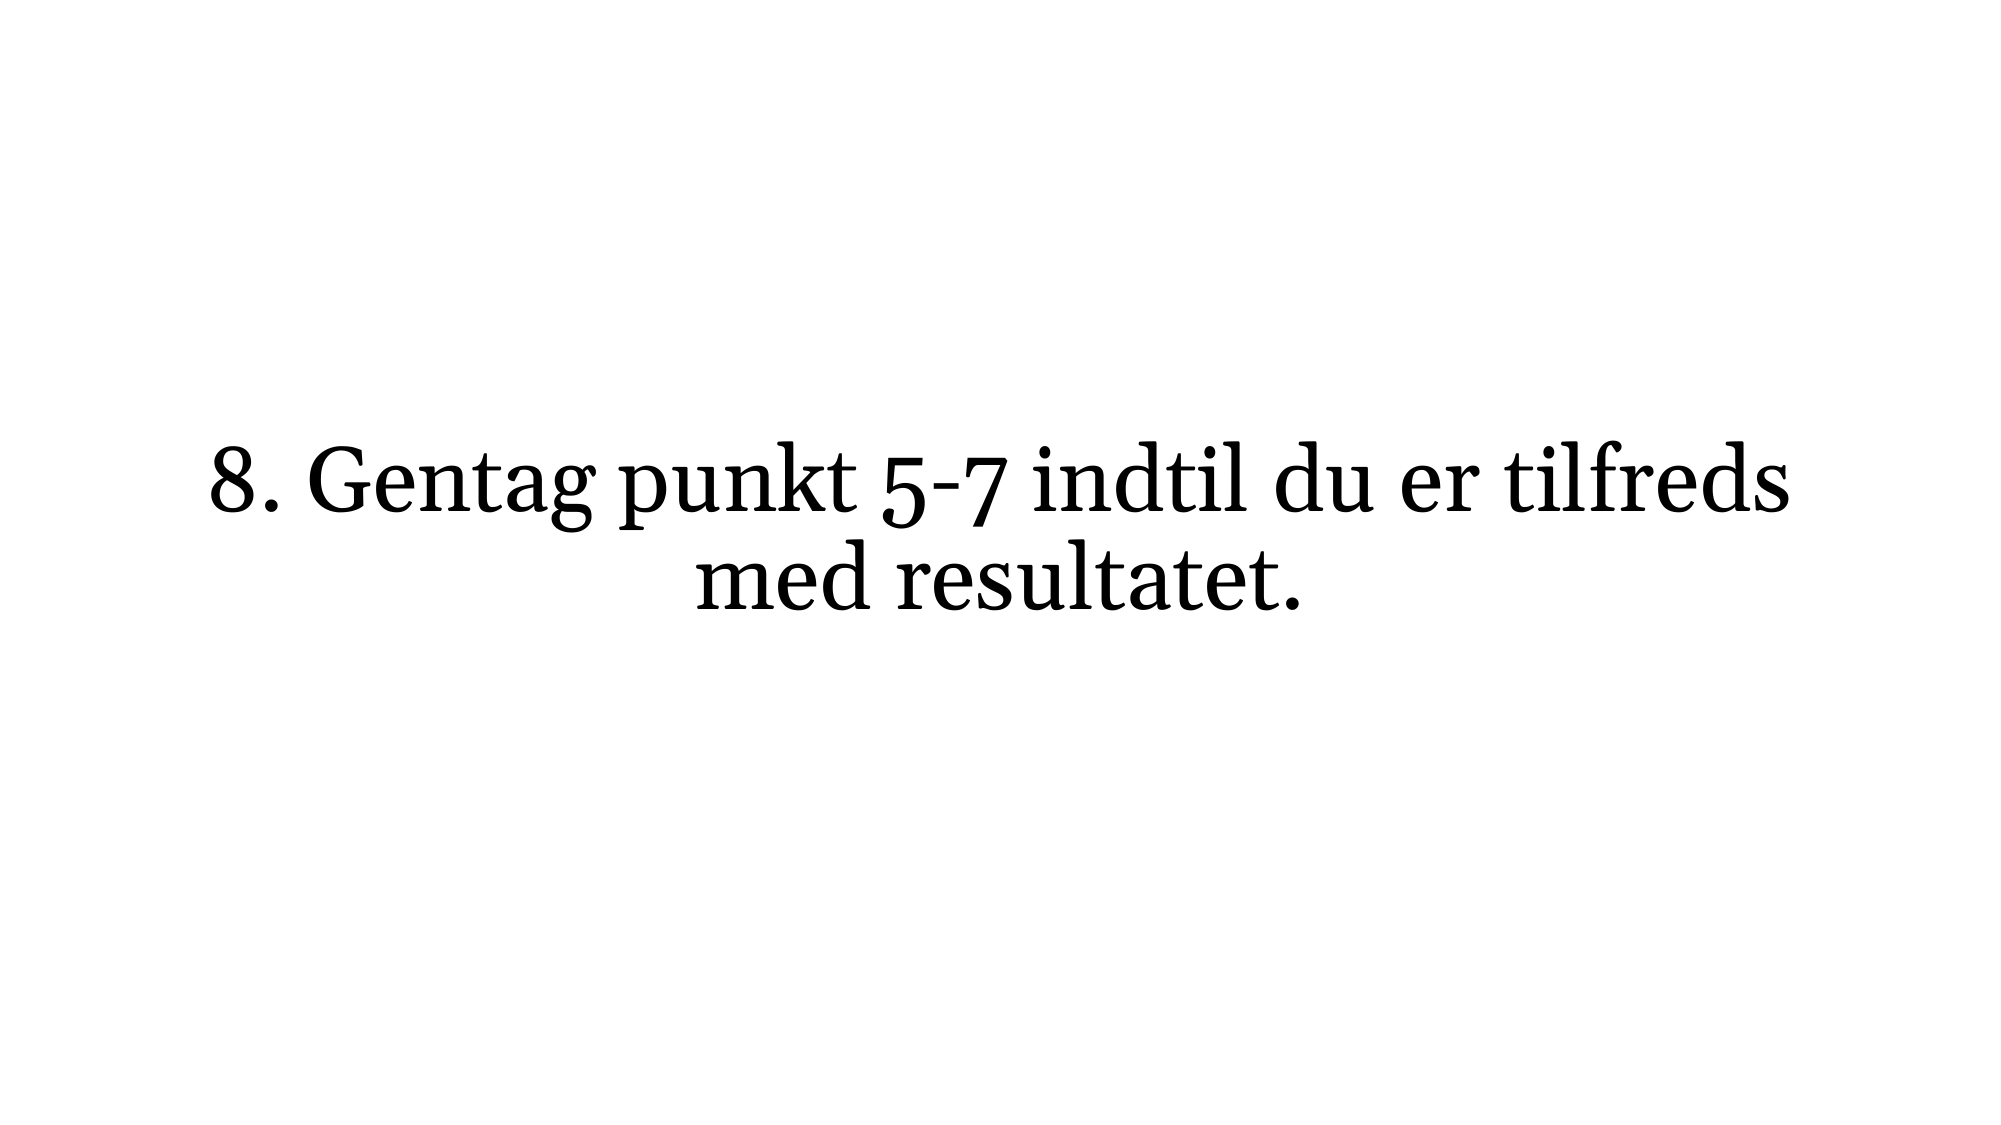

8. Gentag punkt 5-7 indtil du er tilfreds med resultatet.